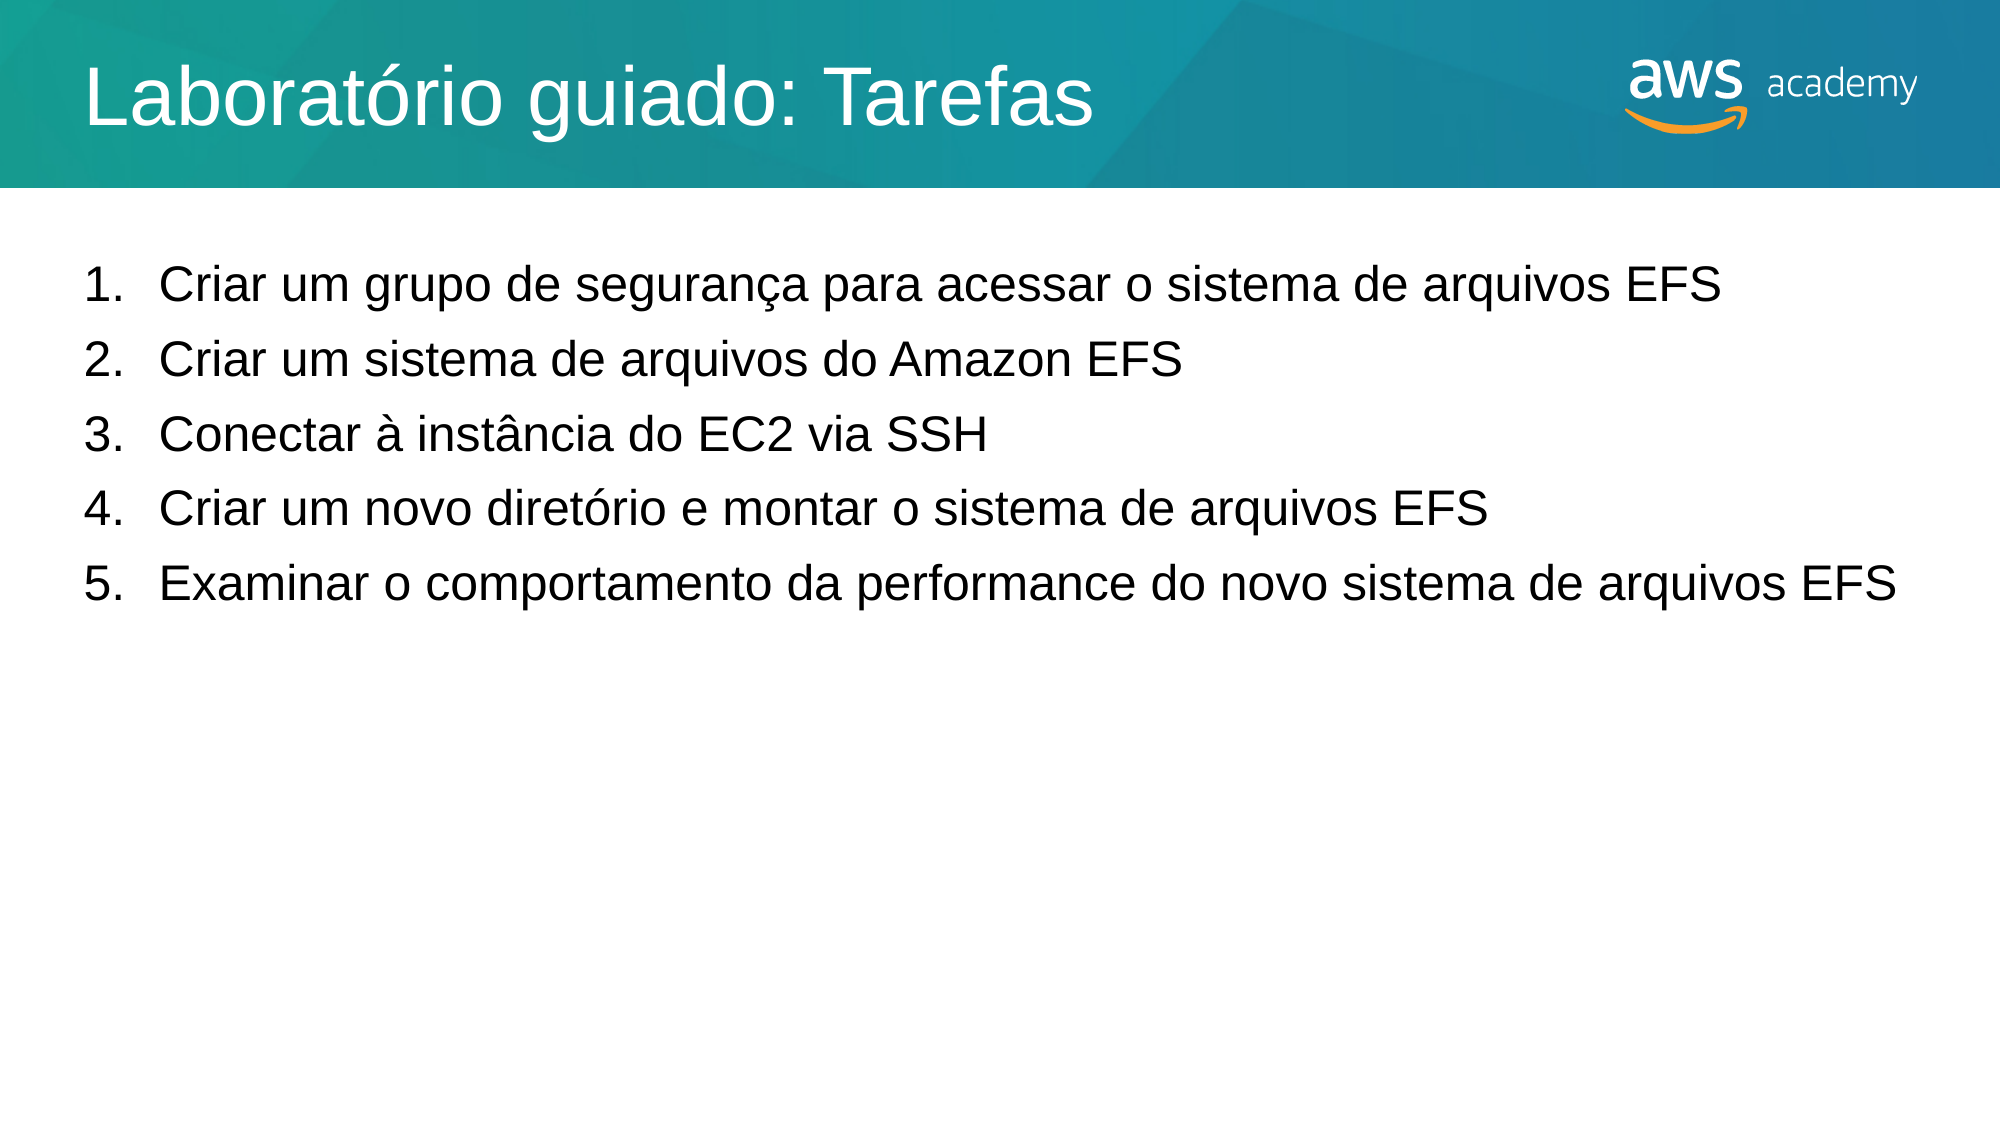

# Laboratório guiado: Tarefas
Criar um grupo de segurança para acessar o sistema de arquivos EFS
Criar um sistema de arquivos do Amazon EFS
Conectar à instância do EC2 via SSH
Criar um novo diretório e montar o sistema de arquivos EFS
Examinar o comportamento da performance do novo sistema de arquivos EFS